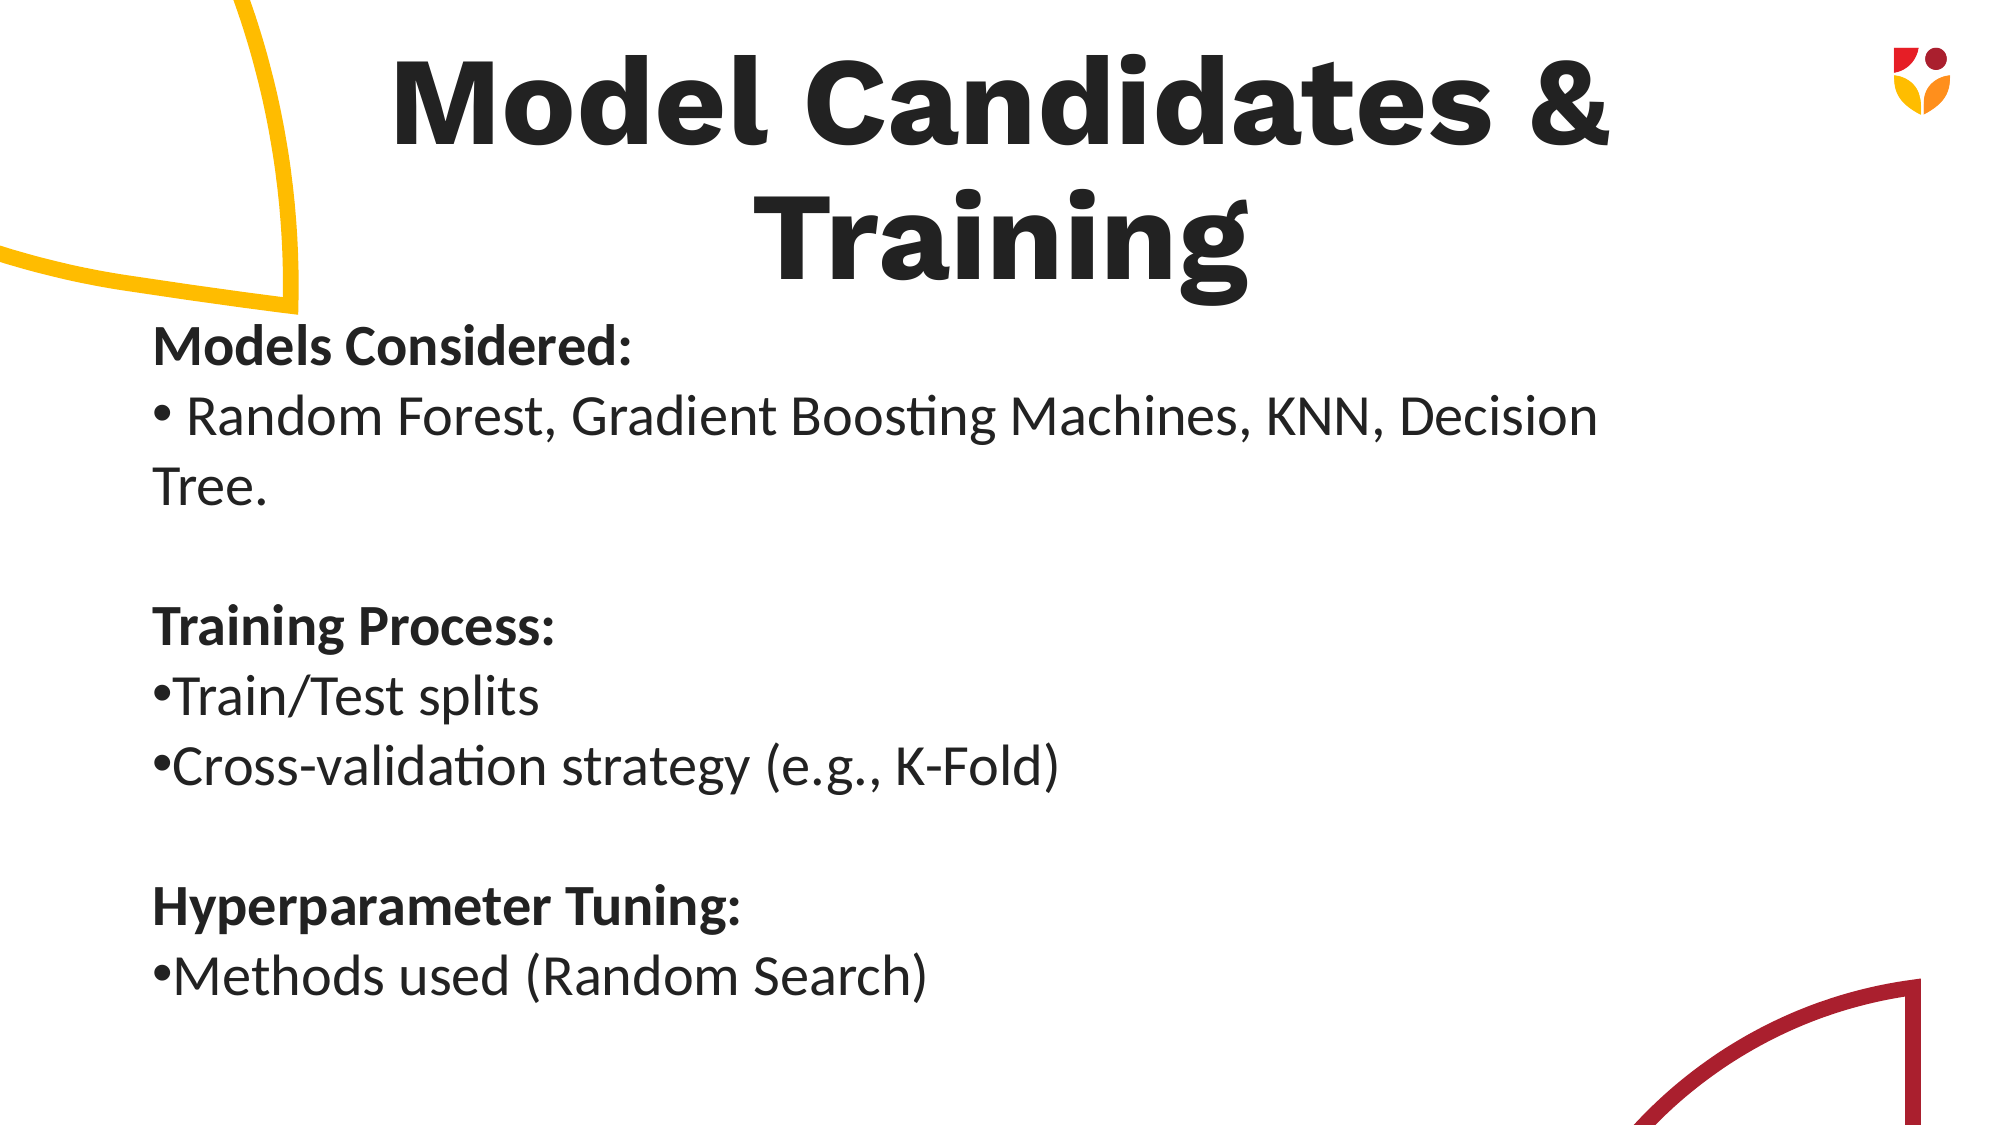

# Model Candidates & Training
Models Considered:
 Random Forest, Gradient Boosting Machines, KNN, Decision Tree.

Training Process:
Train/Test splits
Cross-validation strategy (e.g., K-Fold)

Hyperparameter Tuning:
Methods used (Random Search)